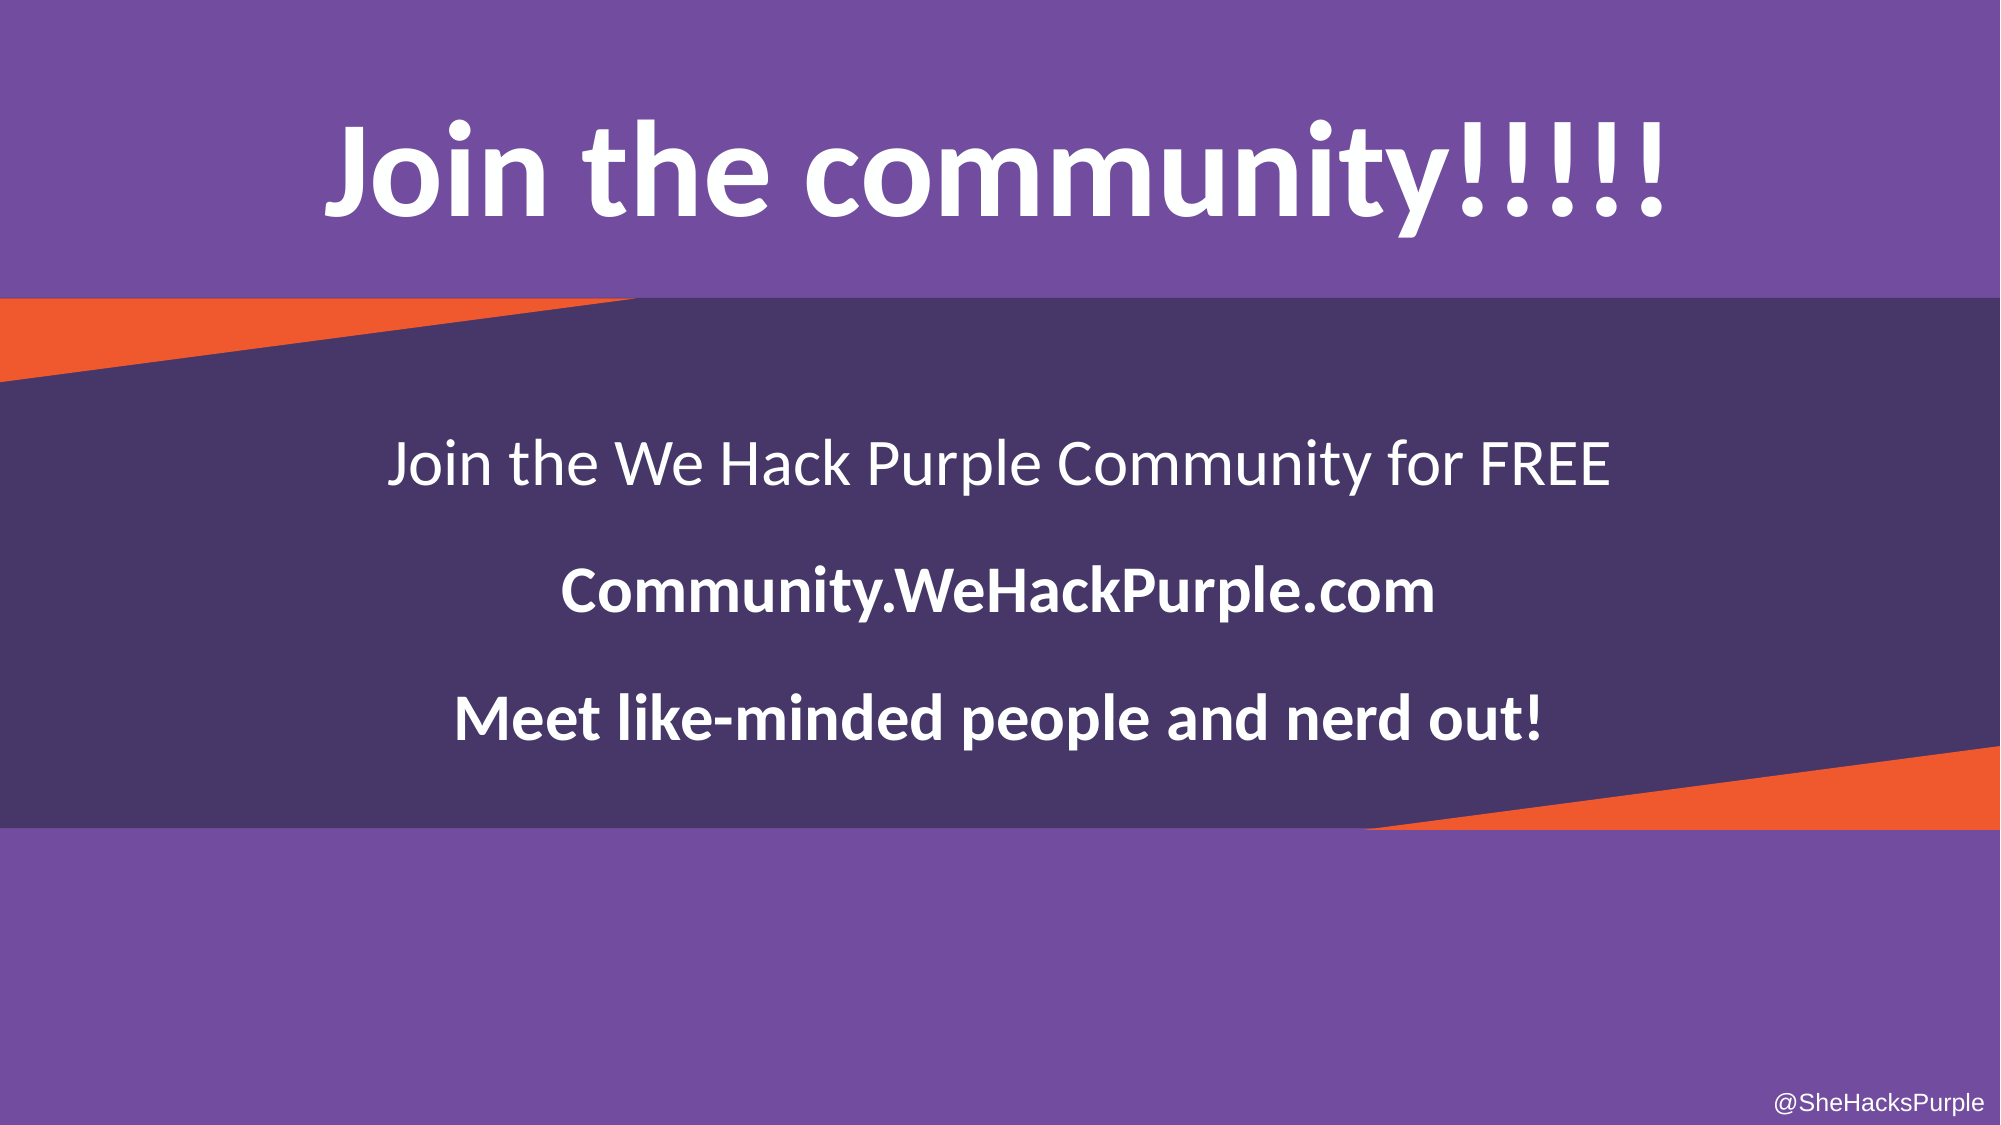

Join the community!!!!!
Join the We Hack Purple Community for FREE
Community.WeHackPurple.com
Meet like-minded people and nerd out!